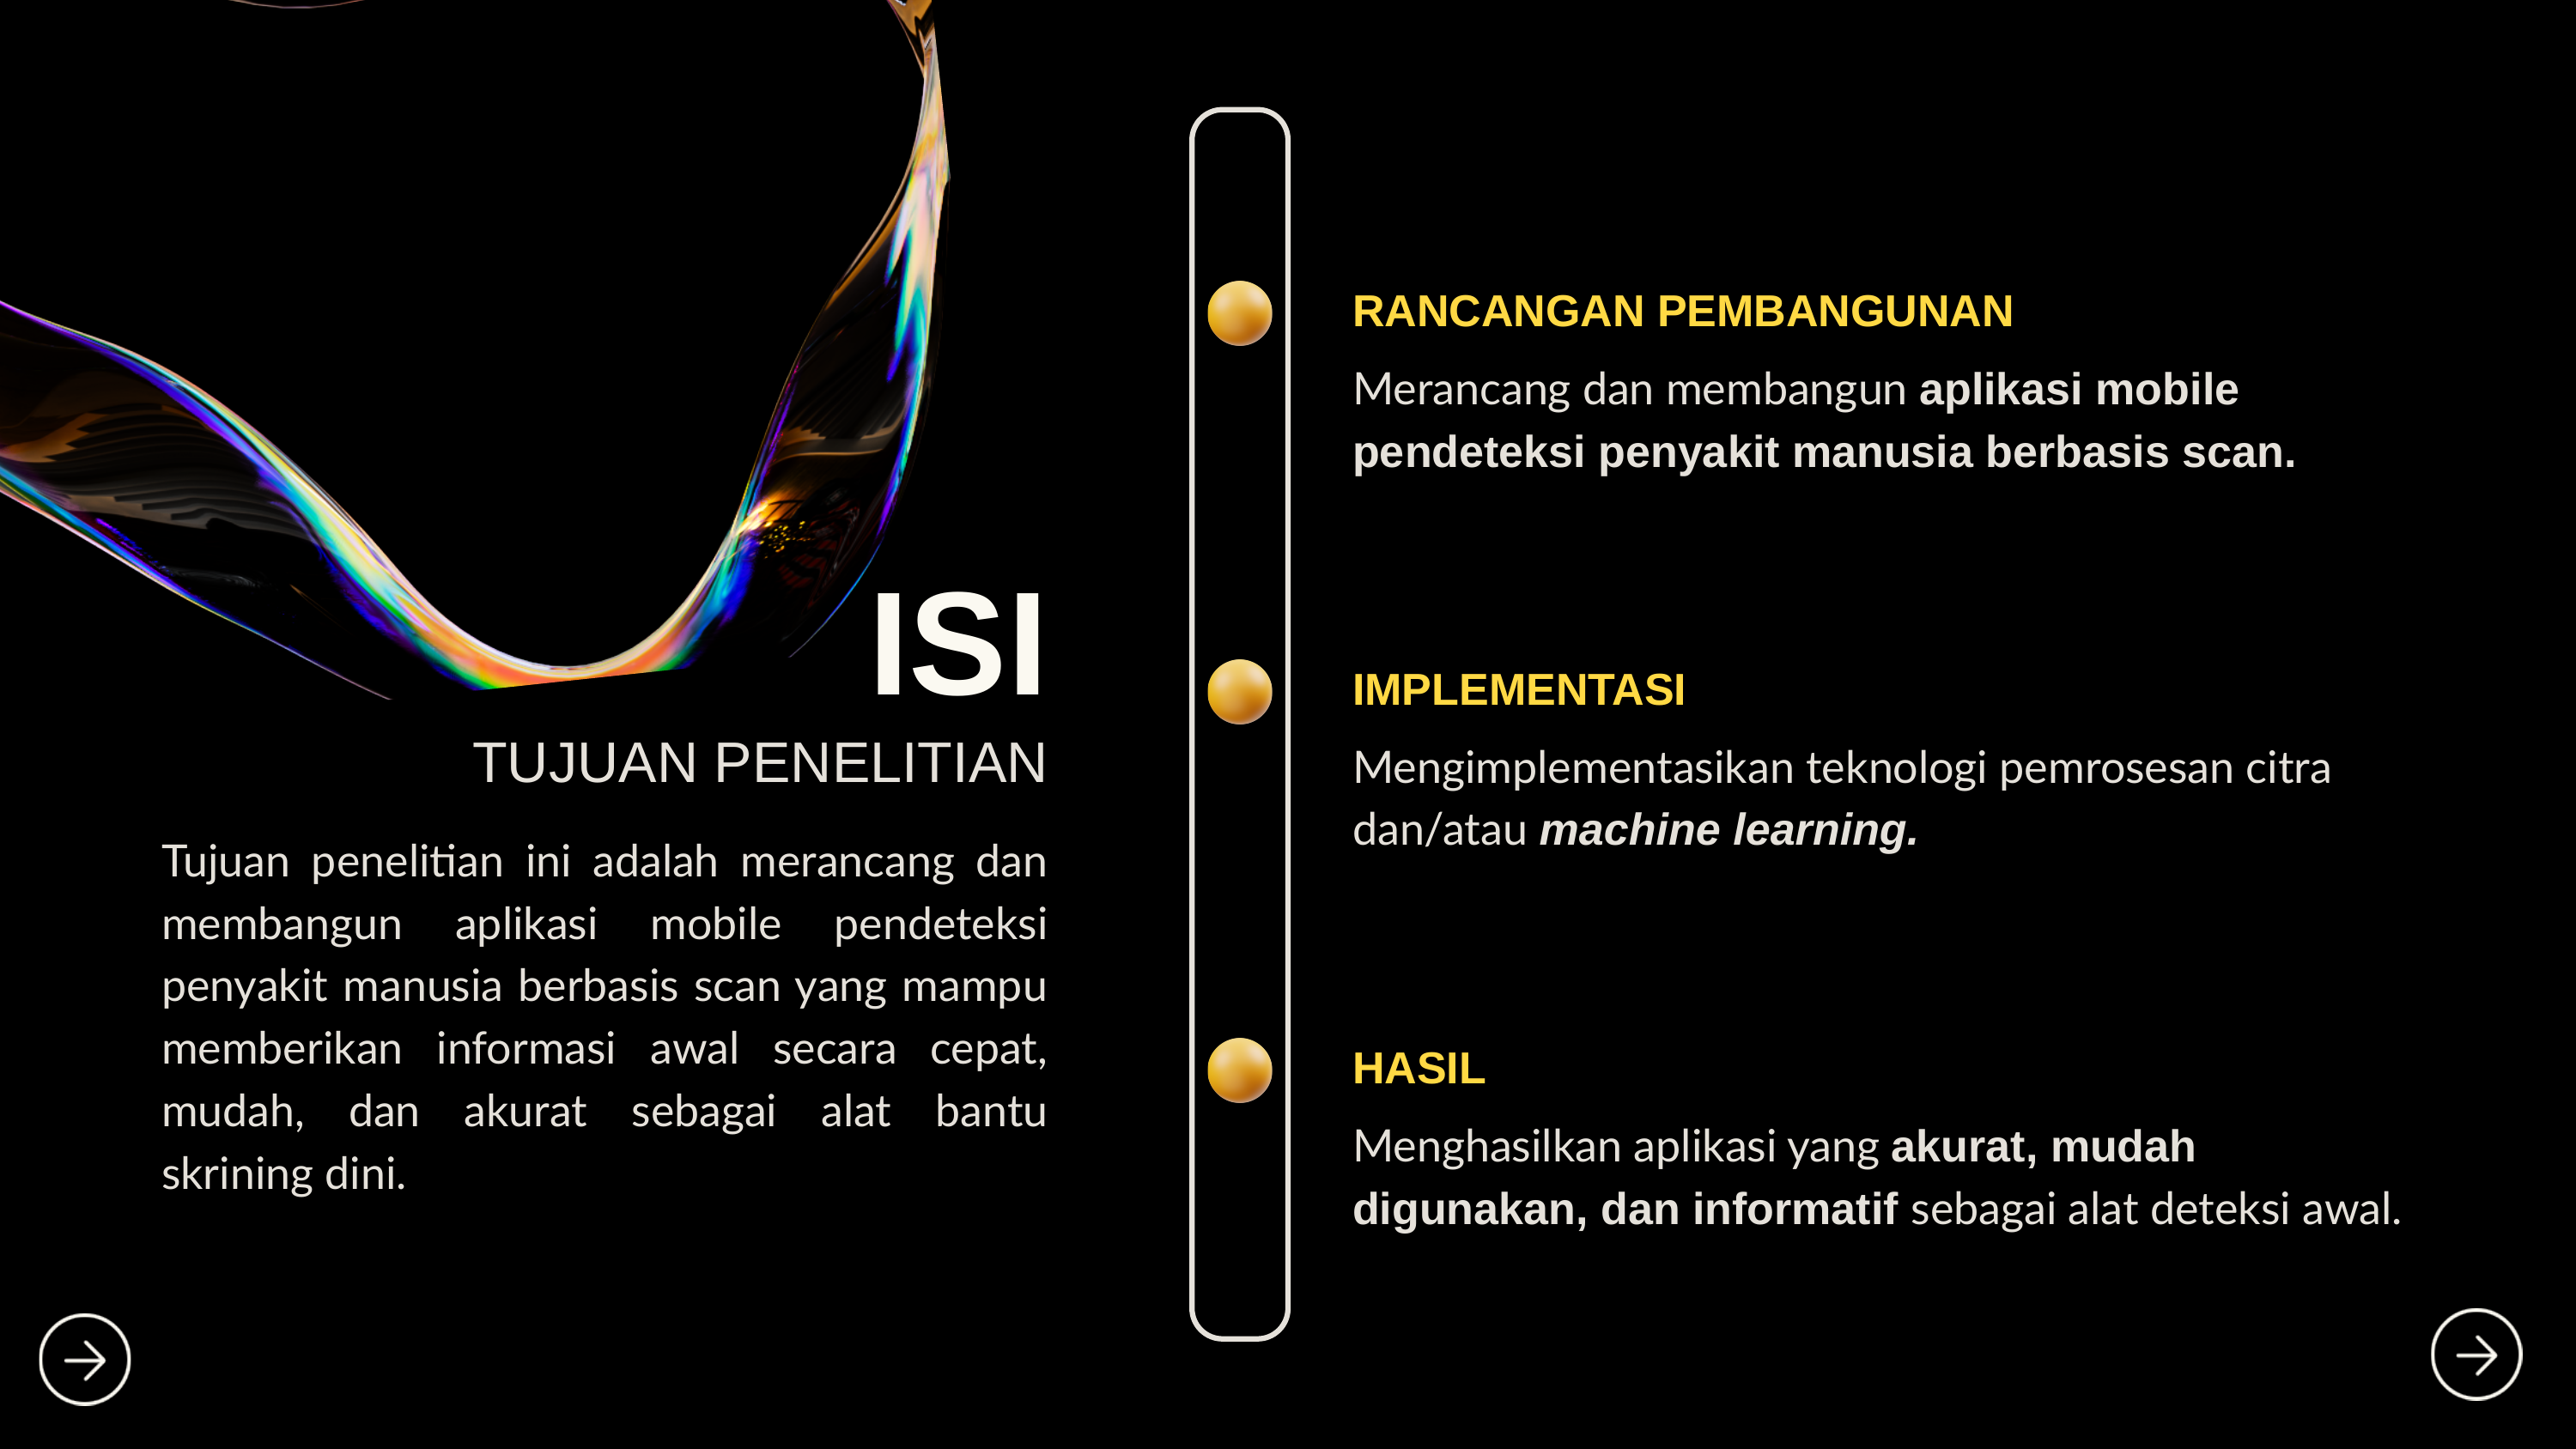

RANCANGAN PEMBANGUNAN

Merancang dan membangun aplikasi mobile pendeteksi penyakit manusia berbasis scan.
ISI
IMPLEMENTASI

TUJUAN PENELITIAN
Mengimplementasikan teknologi pemrosesan citra dan/atau machine learning.
Tujuan penelitian ini adalah merancang dan membangun aplikasi mobile pendeteksi penyakit manusia berbasis scan yang mampu memberikan informasi awal secara cepat, mudah, dan akurat sebagai alat bantu skrining dini.
HASIL

Menghasilkan aplikasi yang akurat, mudah digunakan, dan informatif sebagai alat deteksi awal.